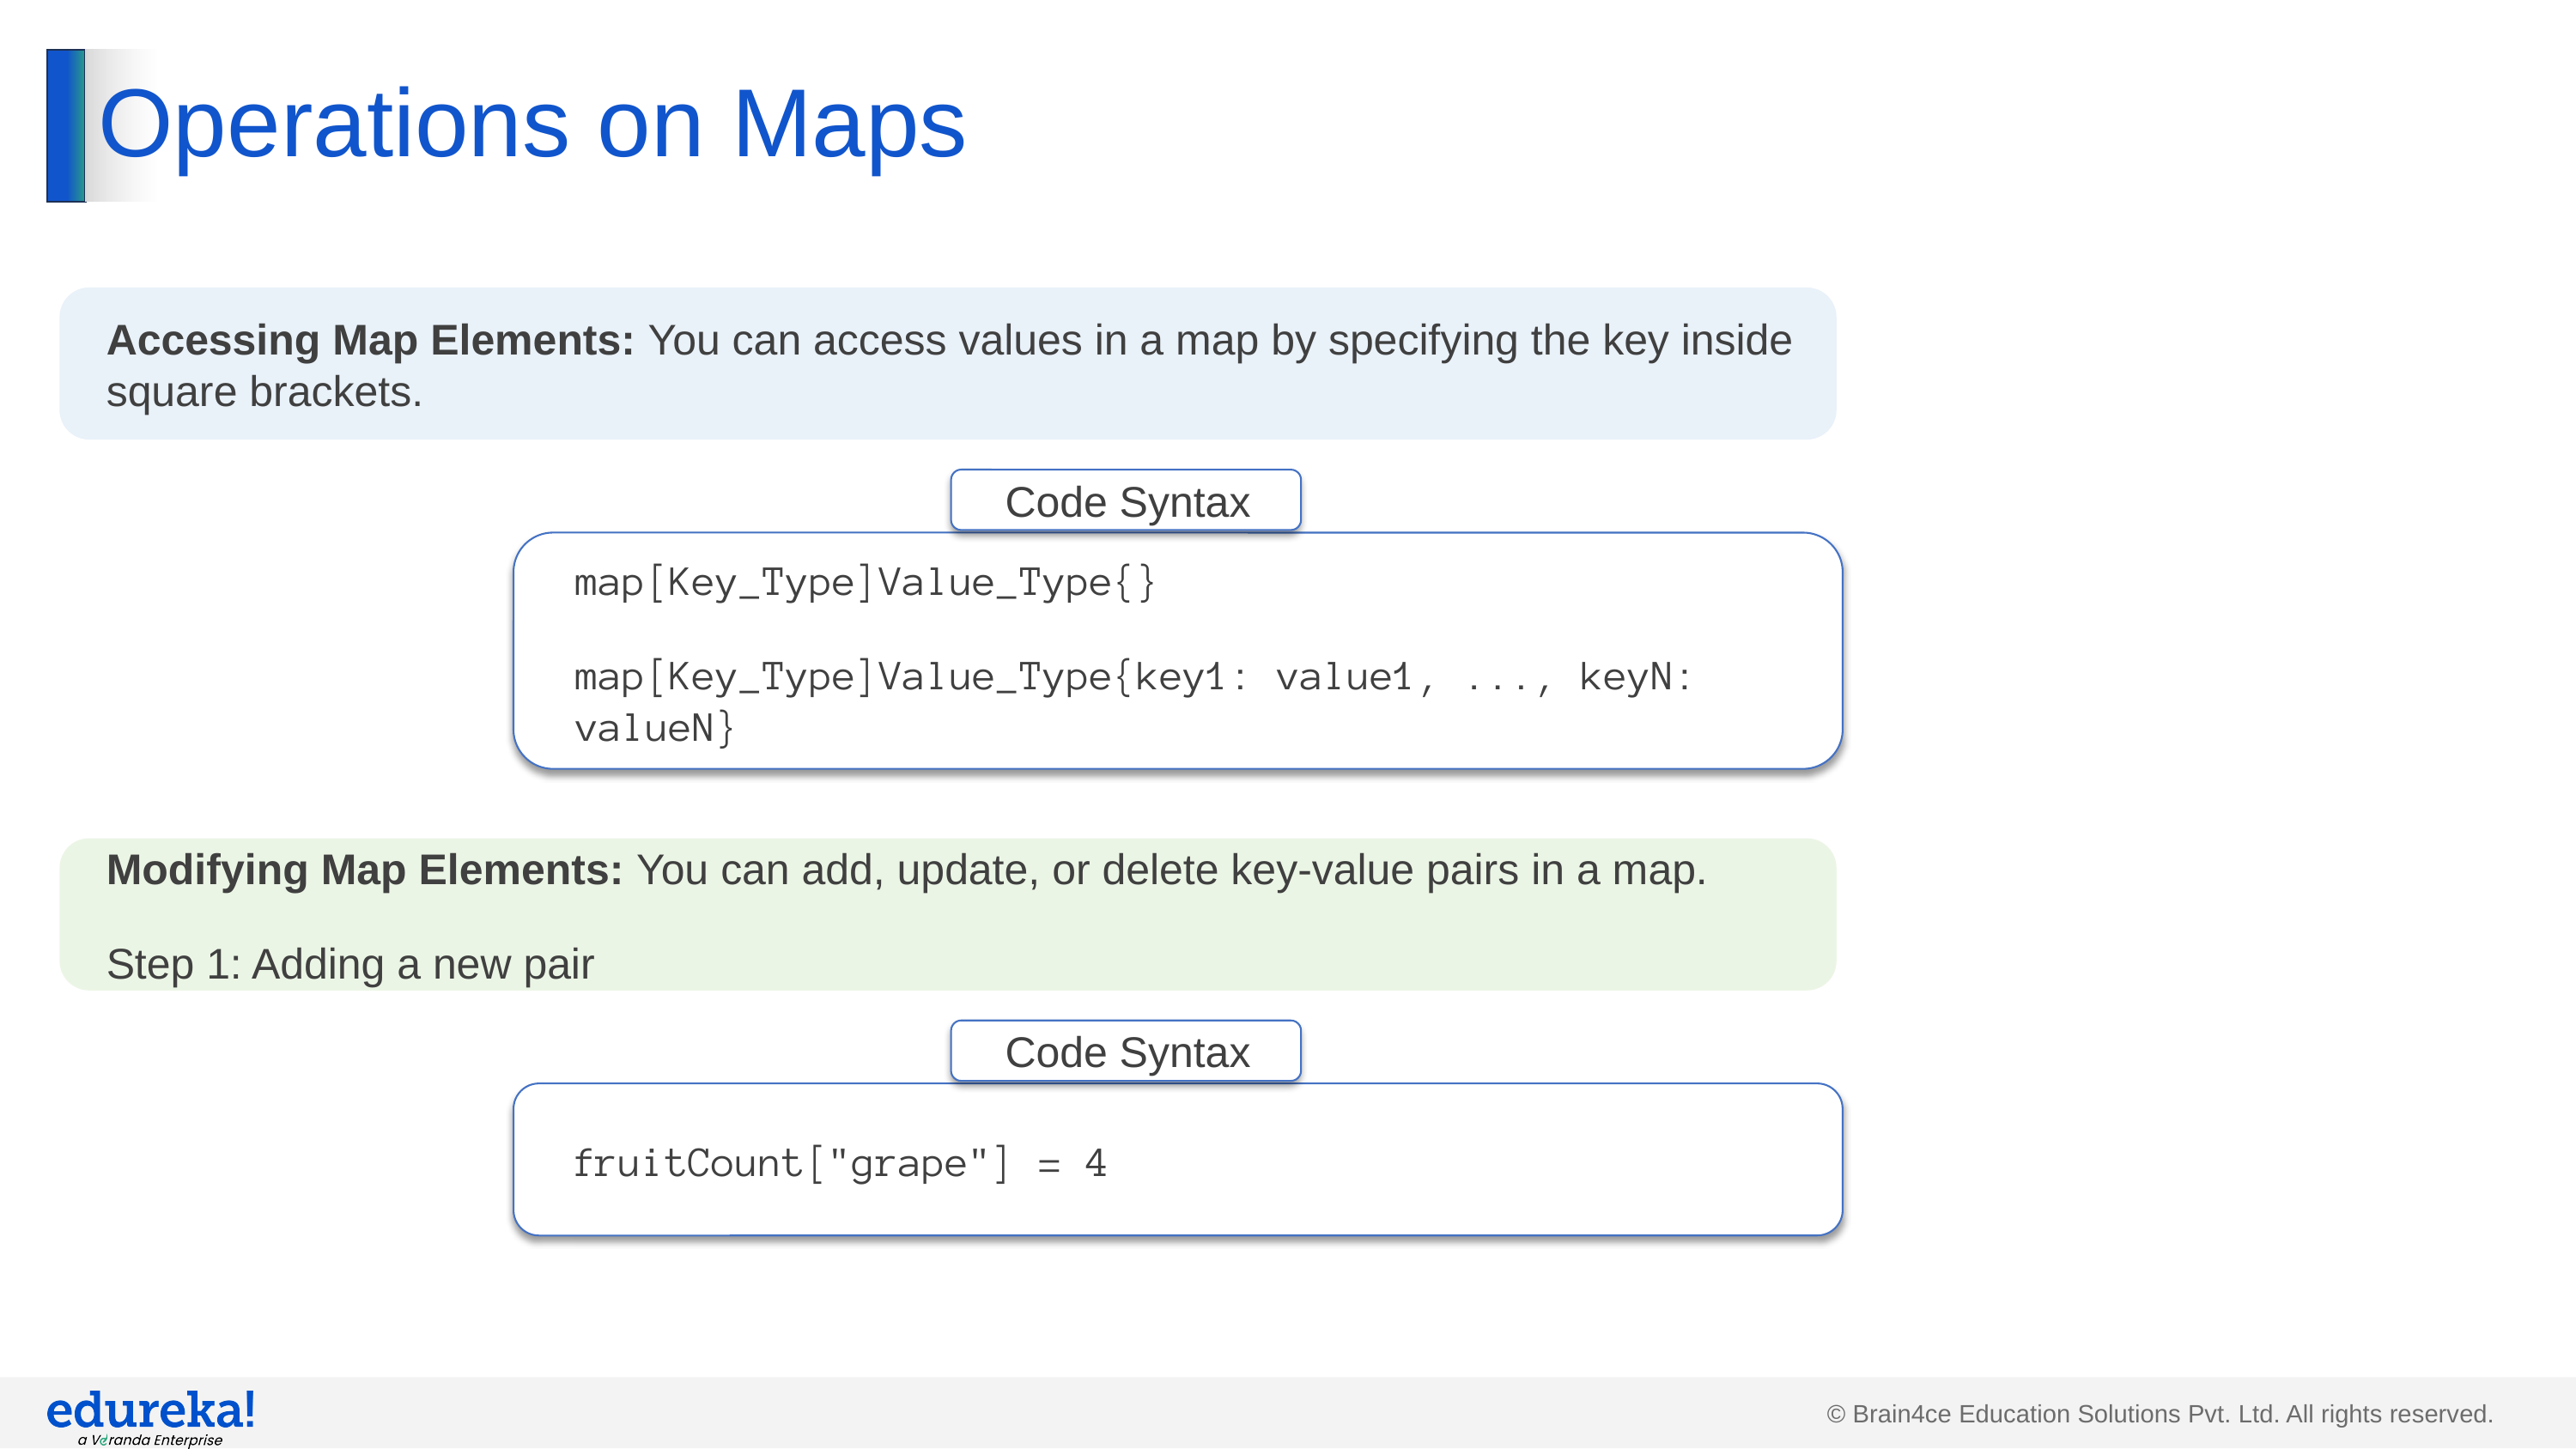

# Operations on Maps
Accessing Map Elements: You can access values in a map by specifying the key inside square brackets.
Code Syntax
map[Key_Type]Value_Type{}
map[Key_Type]Value_Type{key1: value1, ..., keyN: valueN}
Modifying Map Elements: You can add, update, or delete key-value pairs in a map.
Step 1: Adding a new pair
Code Syntax
fruitCount["grape"] = 4